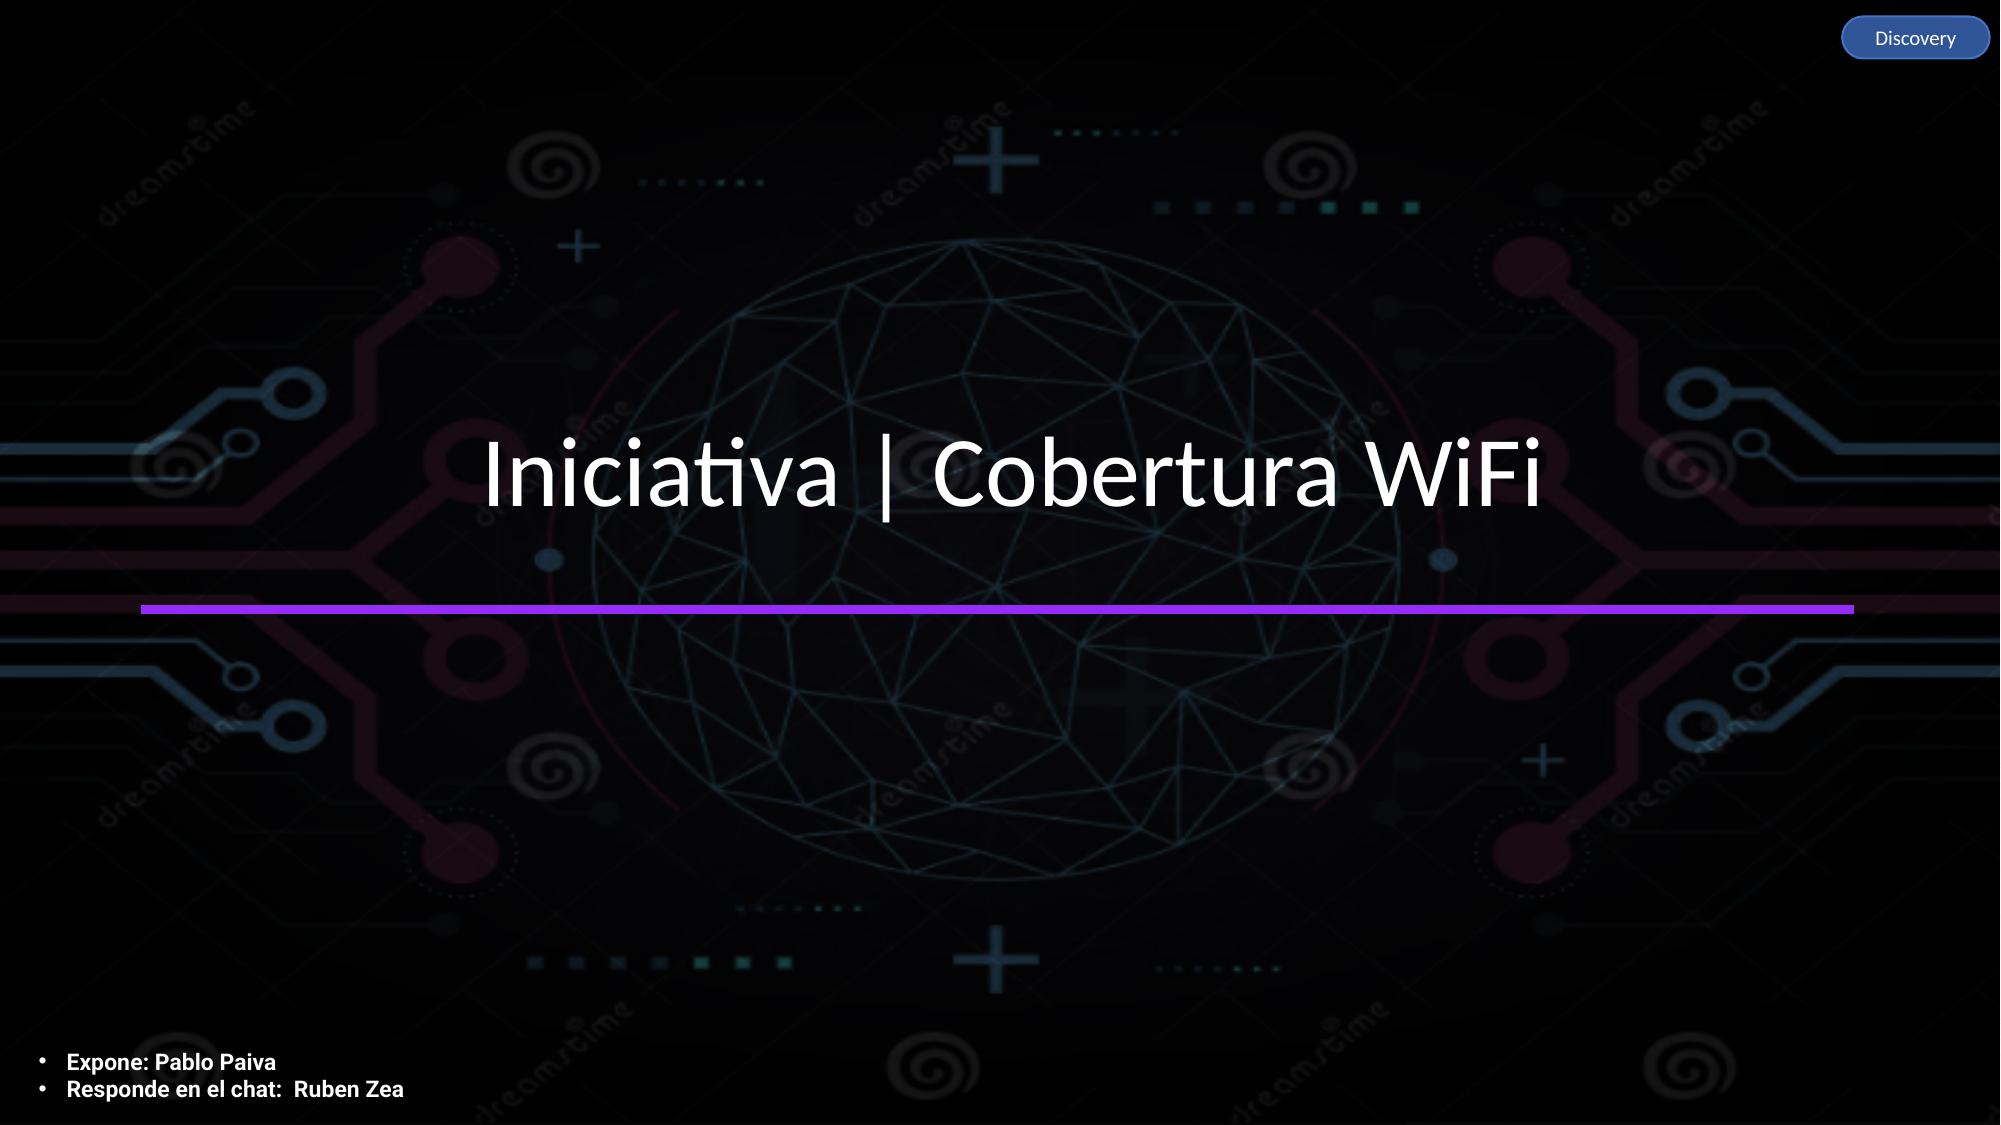

Discovery
# Iniciativa | Cobertura WiFi
Expone: Pablo Paiva
Responde en el chat:  Ruben Zea